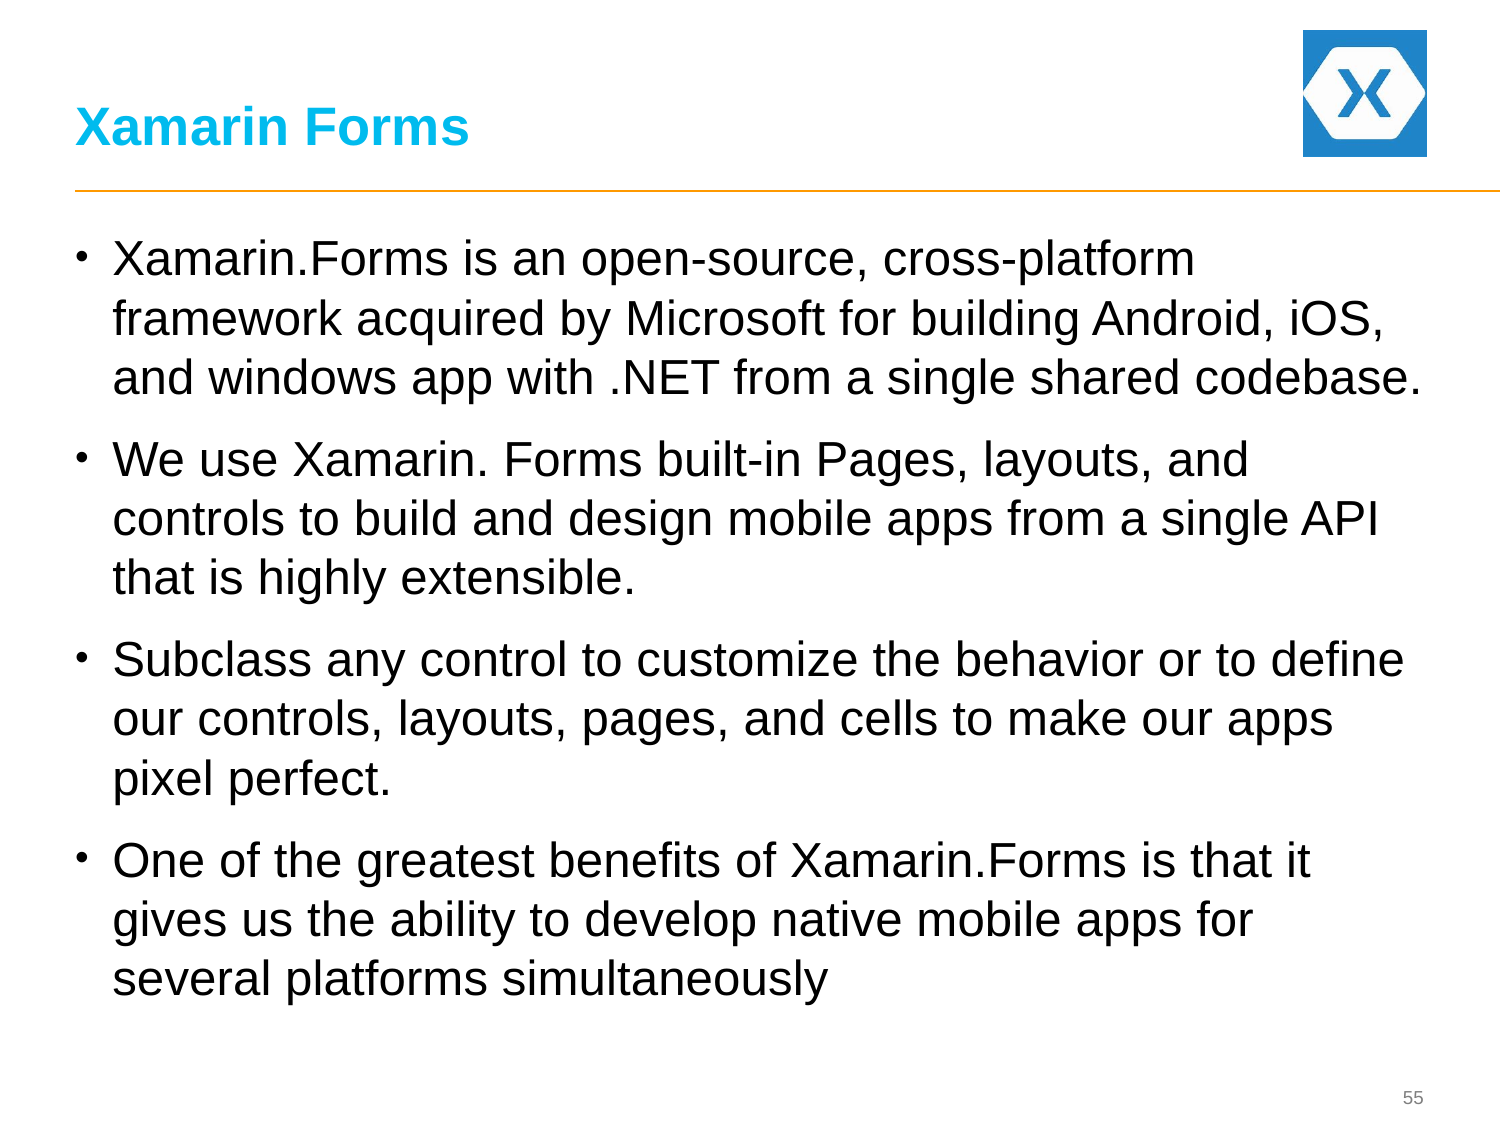

# Xamarin Forms
Xamarin.Forms is an open-source, cross-platform framework acquired by Microsoft for building Android, iOS, and windows app with .NET from a single shared codebase.
We use Xamarin. Forms built-in Pages, layouts, and controls to build and design mobile apps from a single API that is highly extensible.
Subclass any control to customize the behavior or to define our controls, layouts, pages, and cells to make our apps pixel perfect.
One of the greatest benefits of Xamarin.Forms is that it gives us the ability to develop native mobile apps for several platforms simultaneously